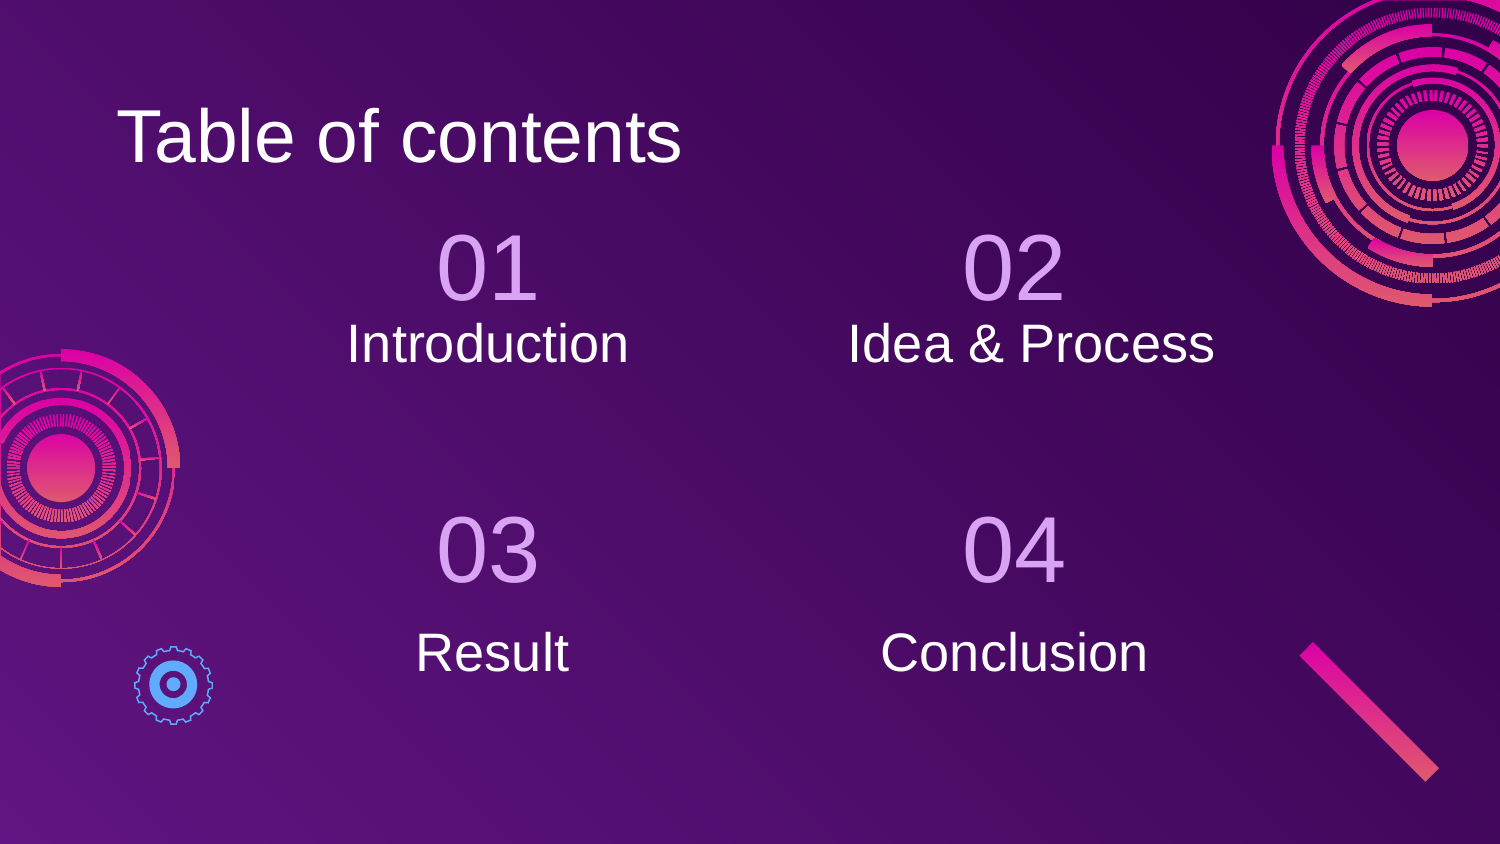

# Table of contents
01
02
Introduction
Idea & Process
03
04
Result
Conclusion